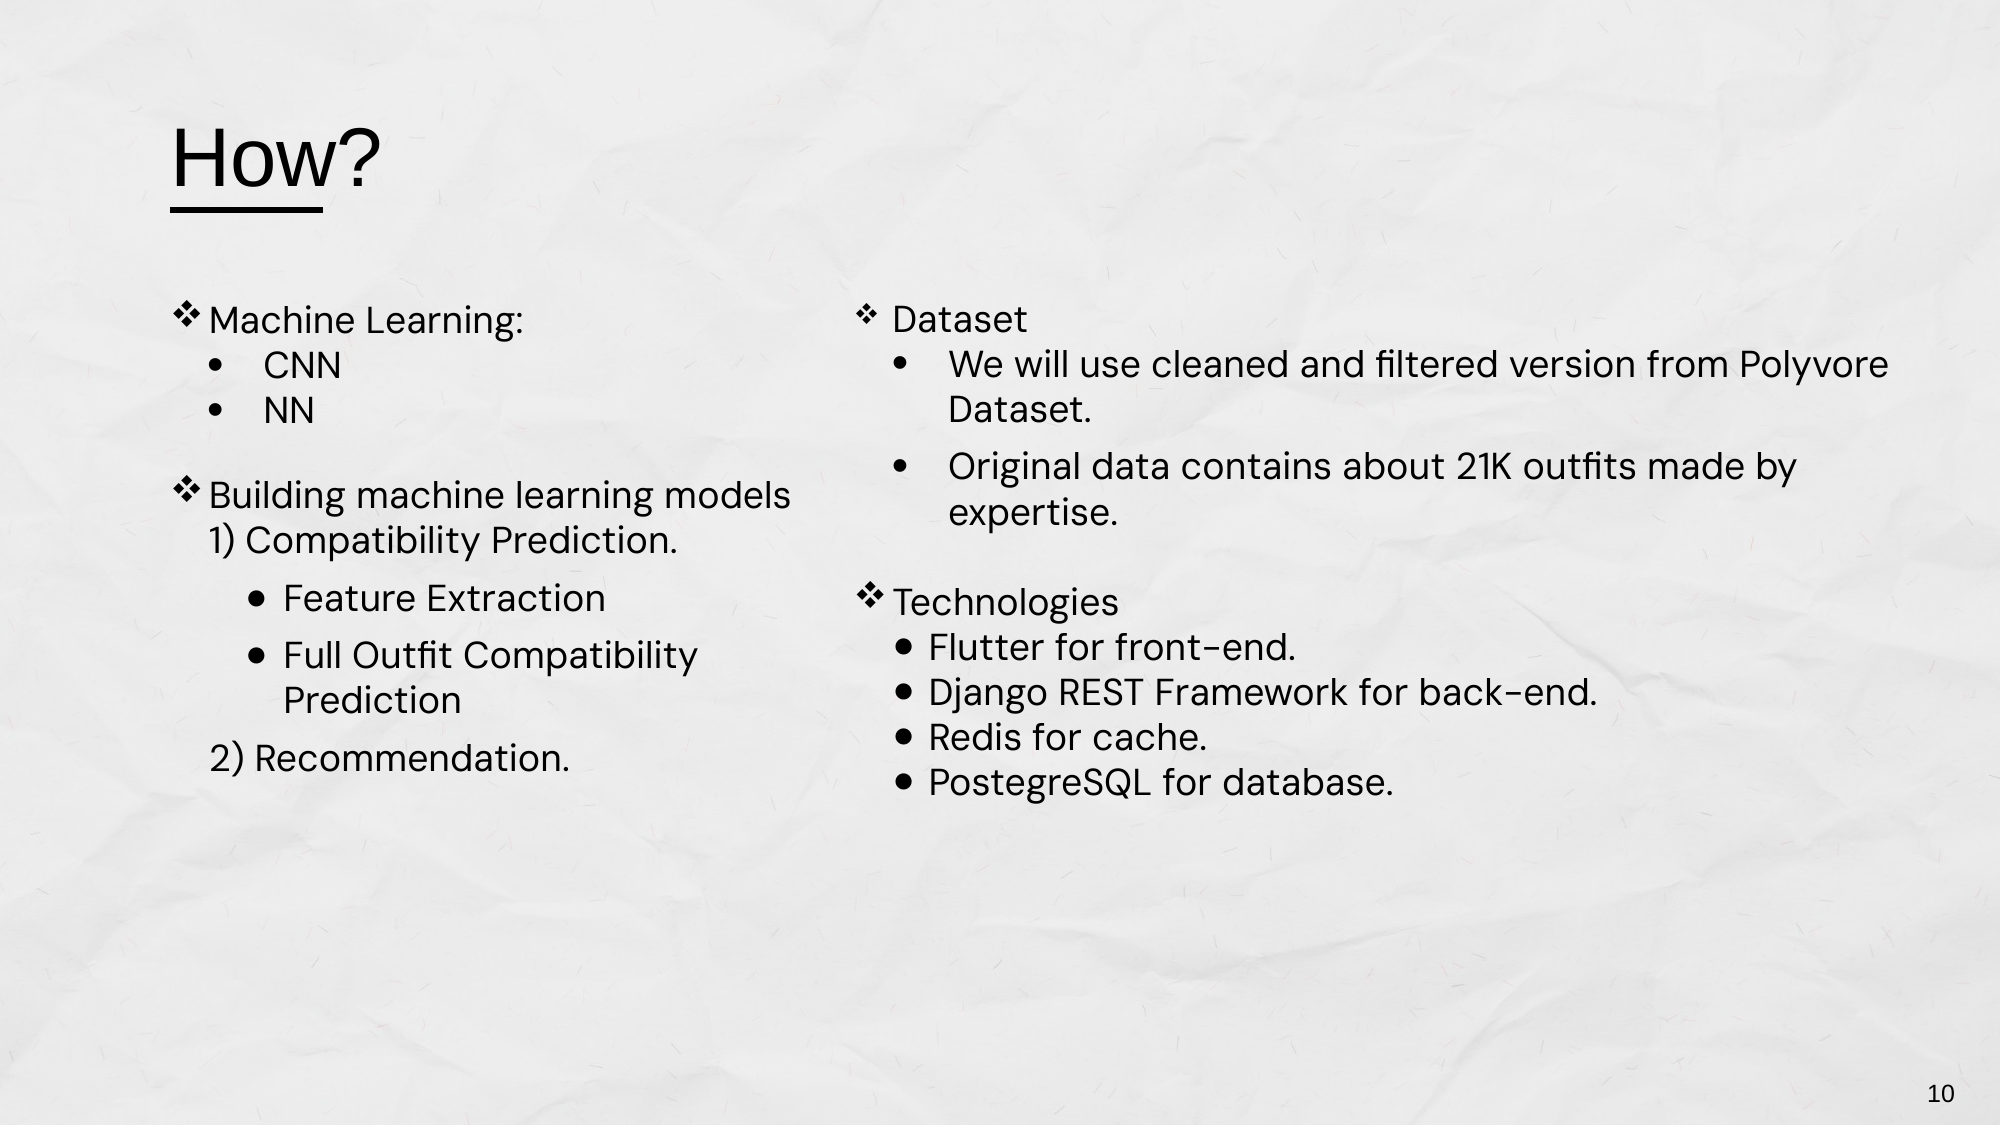

How?
Machine Learning:
CNN
NN

Building machine learning models
1) Compatibility Prediction.
Feature Extraction
Full Outfit Compatibility Prediction
2) Recommendation.
Dataset
We will use cleaned and filtered version from Polyvore Dataset.
Original data contains about 21K outfits made by expertise.

Technologies
Flutter for front-end.
Django REST Framework for back-end.
Redis for cache.
PostegreSQL for database.

10